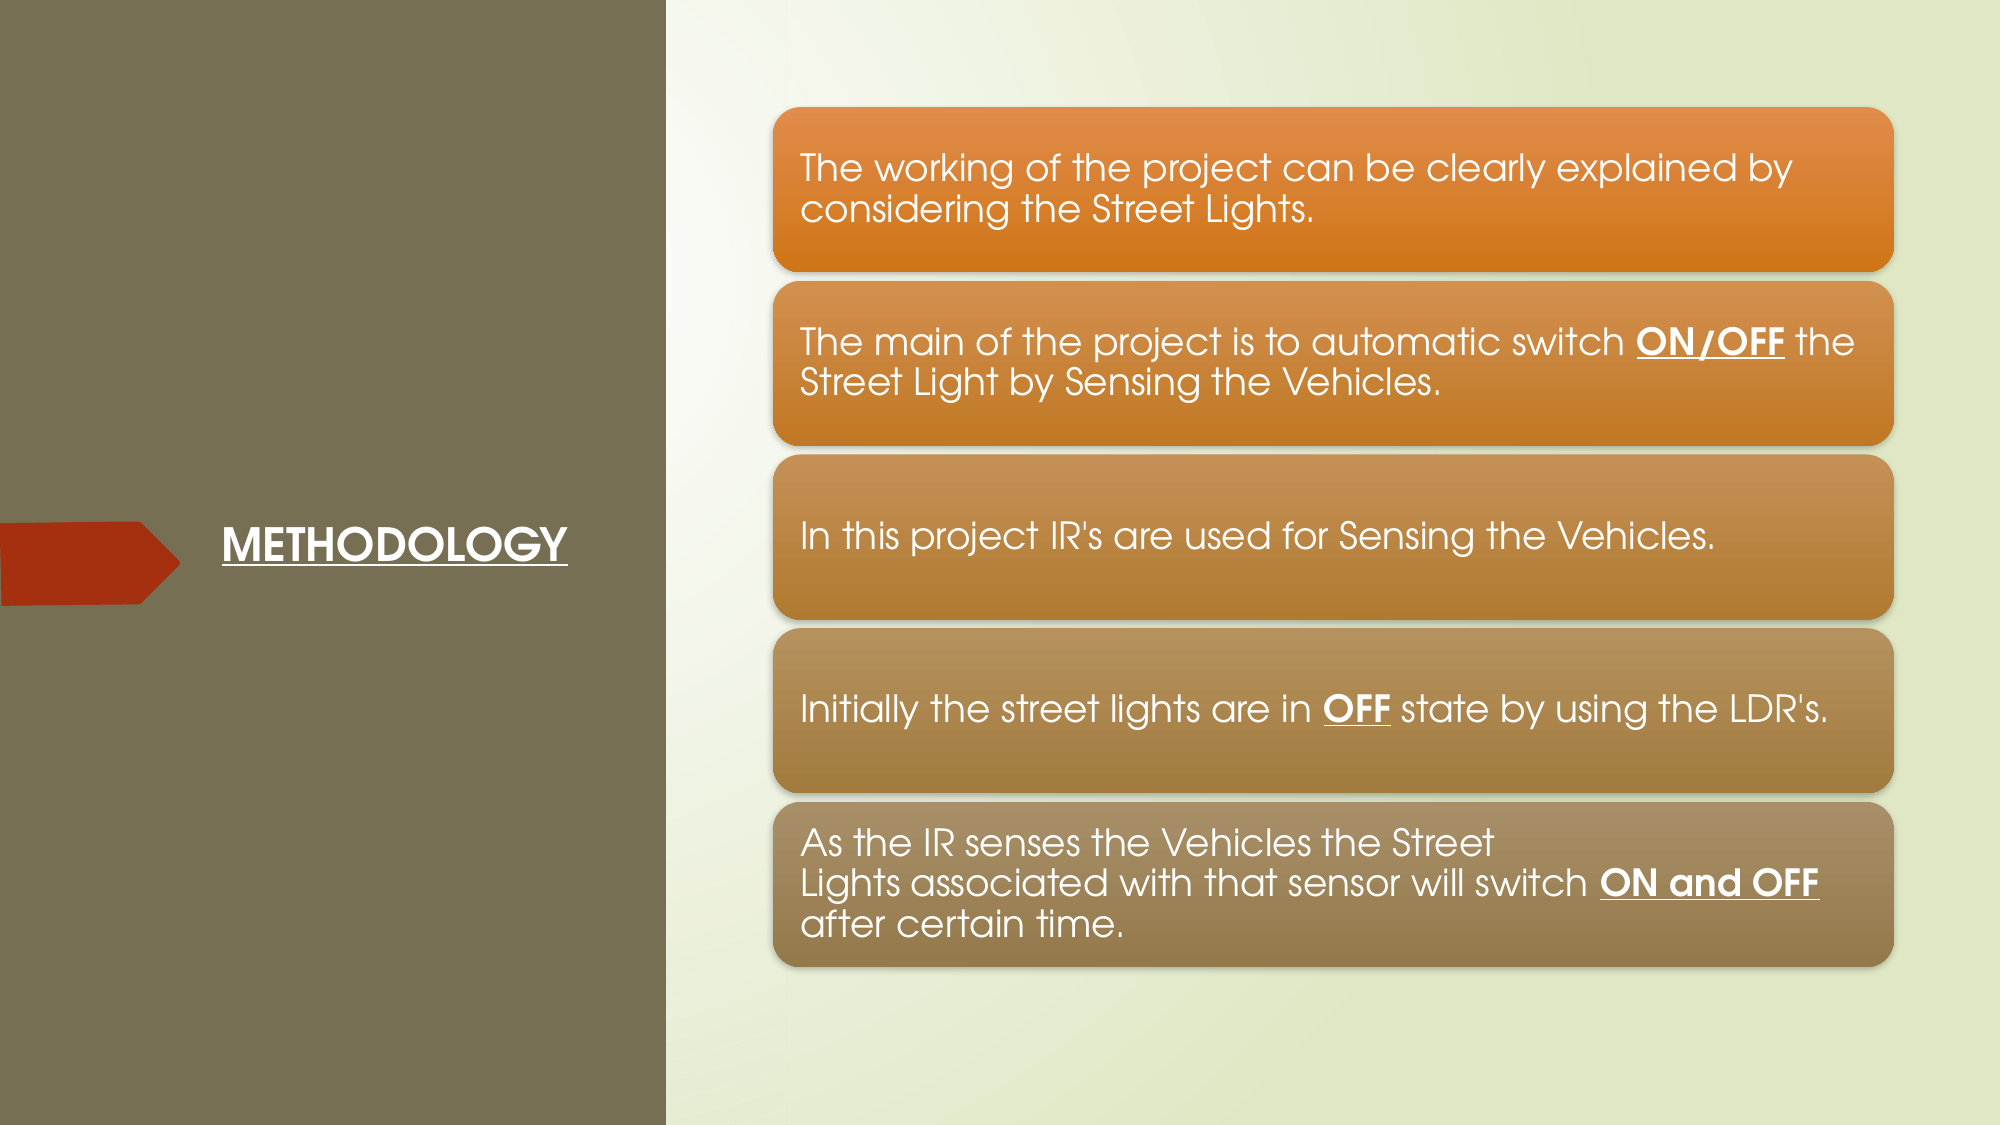

The working of the project can be clearly explained by considering the Street Lights.
The main of the project is to automatic switch ON/OFF the Street Light by Sensing the Vehicles.
In this project IR's are used for Sensing the Vehicles.
Initially the street lights are in OFF state by using the LDR's.
As the IR senses the Vehicles the Street Lights associated with that sensor will switch ON and OFF after certain time.
# METHODOLOGY